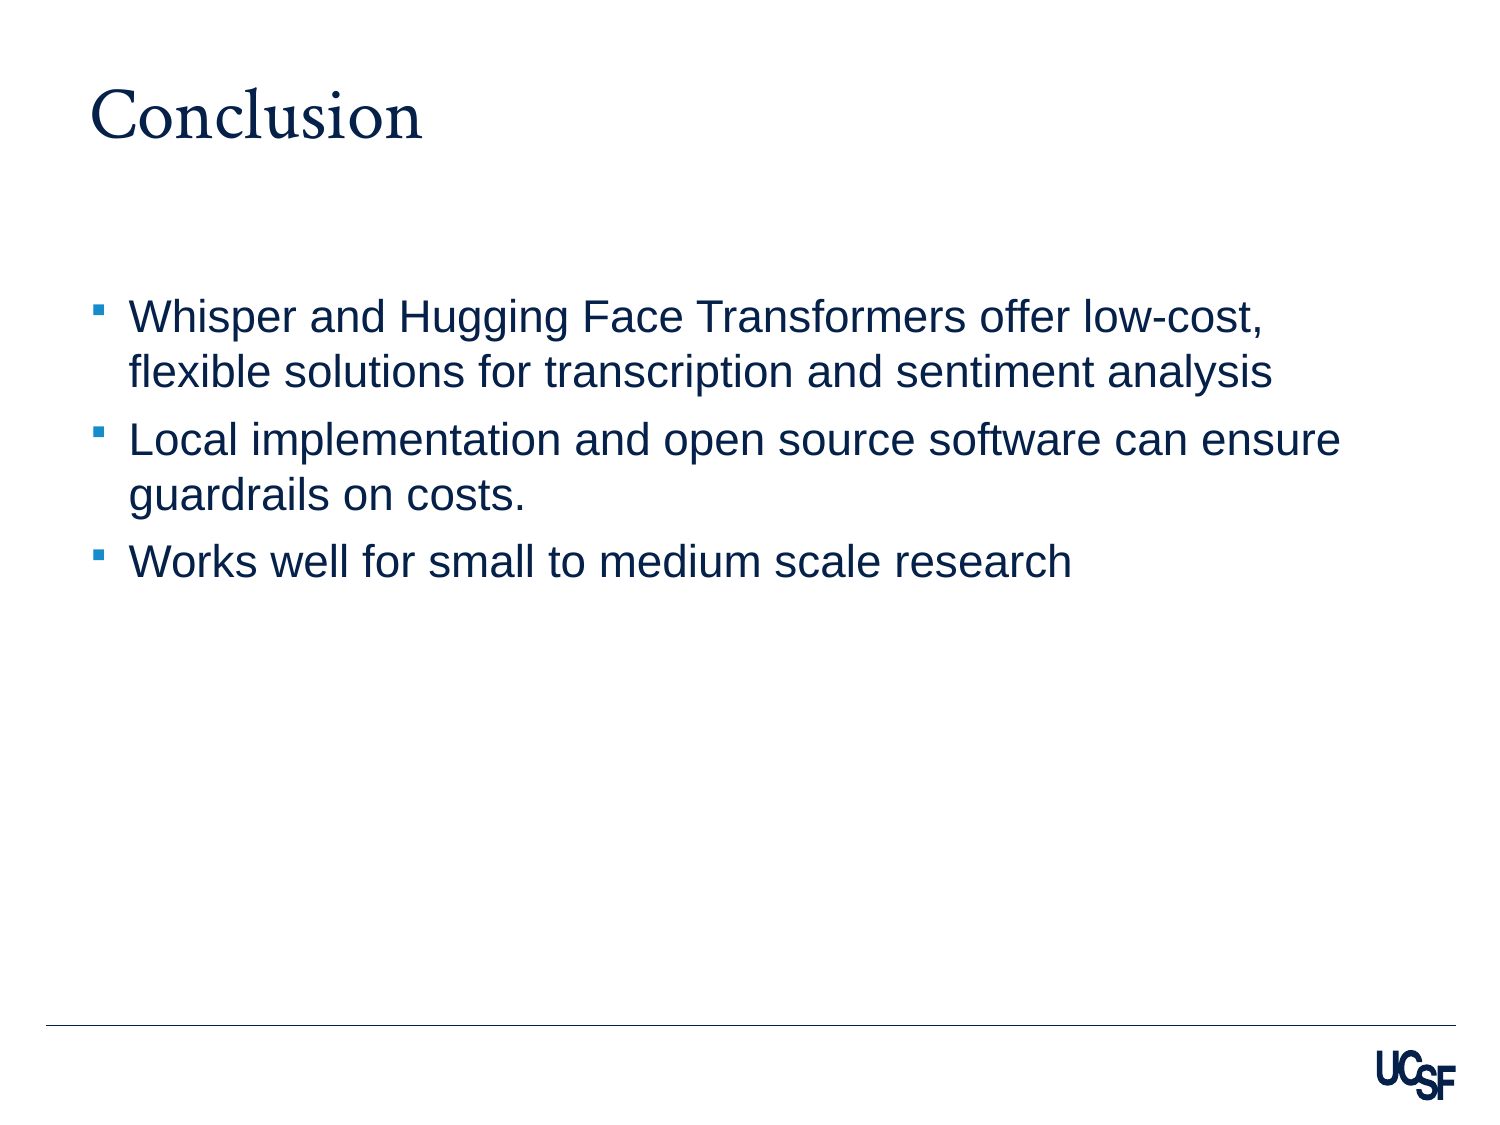

# Conclusion
Whisper and Hugging Face Transformers offer low-cost, flexible solutions for transcription and sentiment analysis
Local implementation and open source software can ensure guardrails on costs.
Works well for small to medium scale research